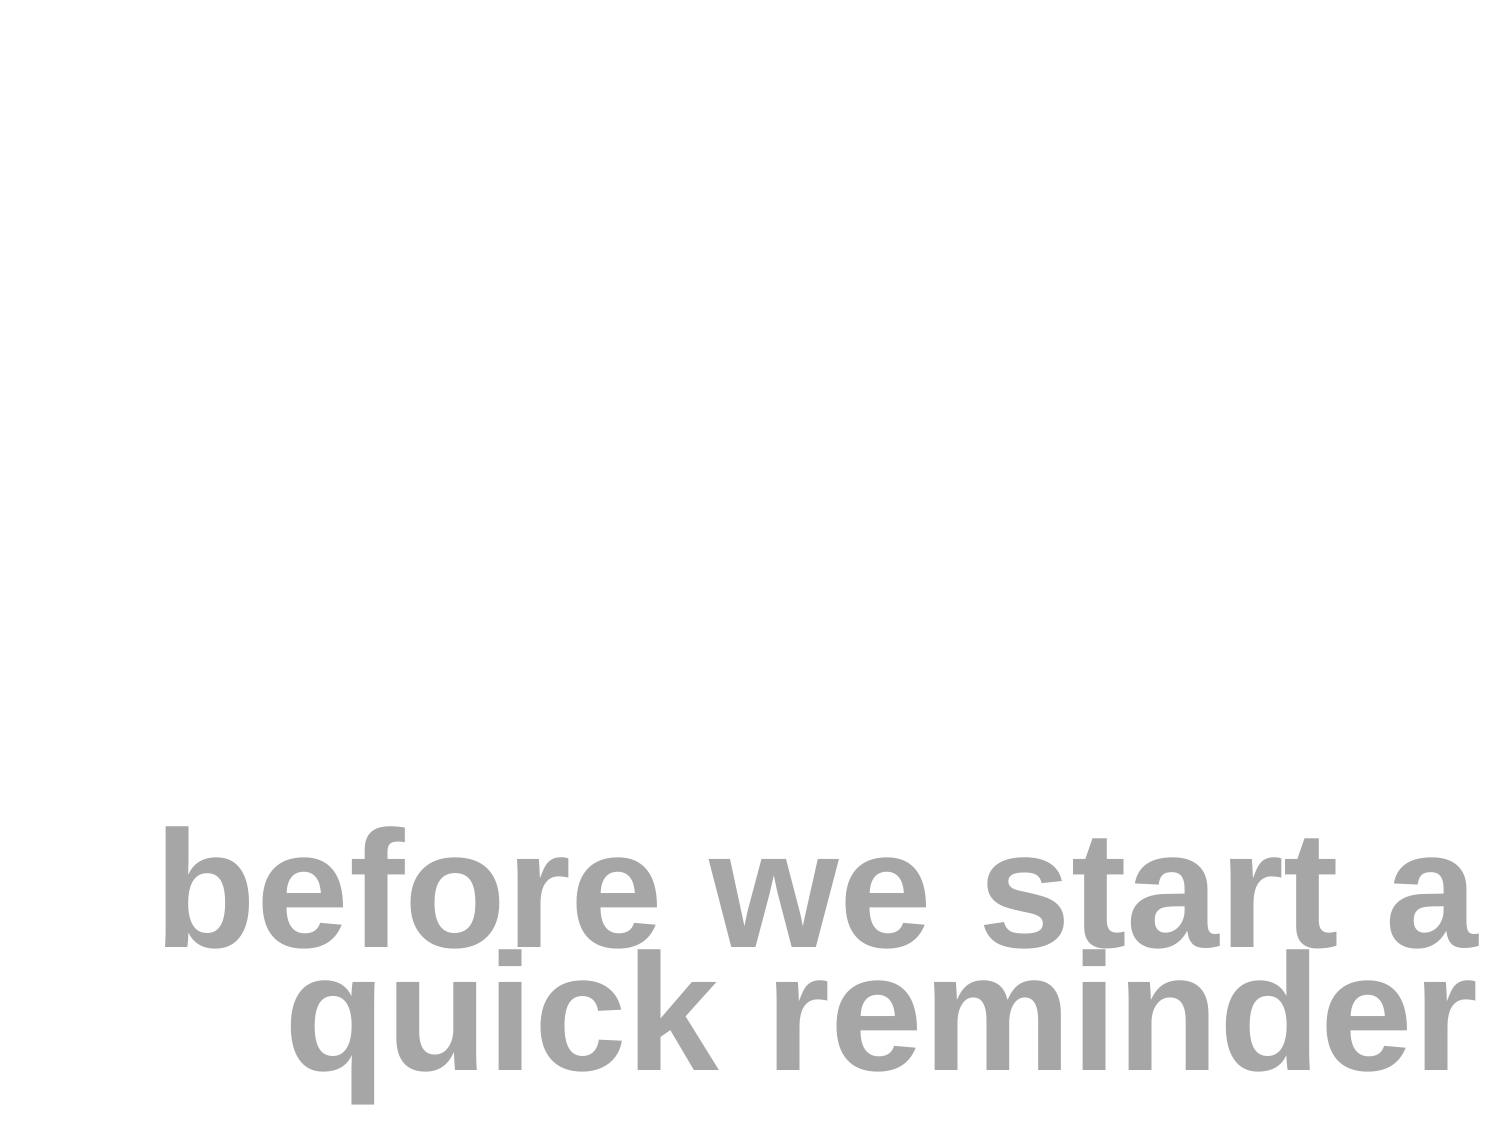

# before we start a quick reminder